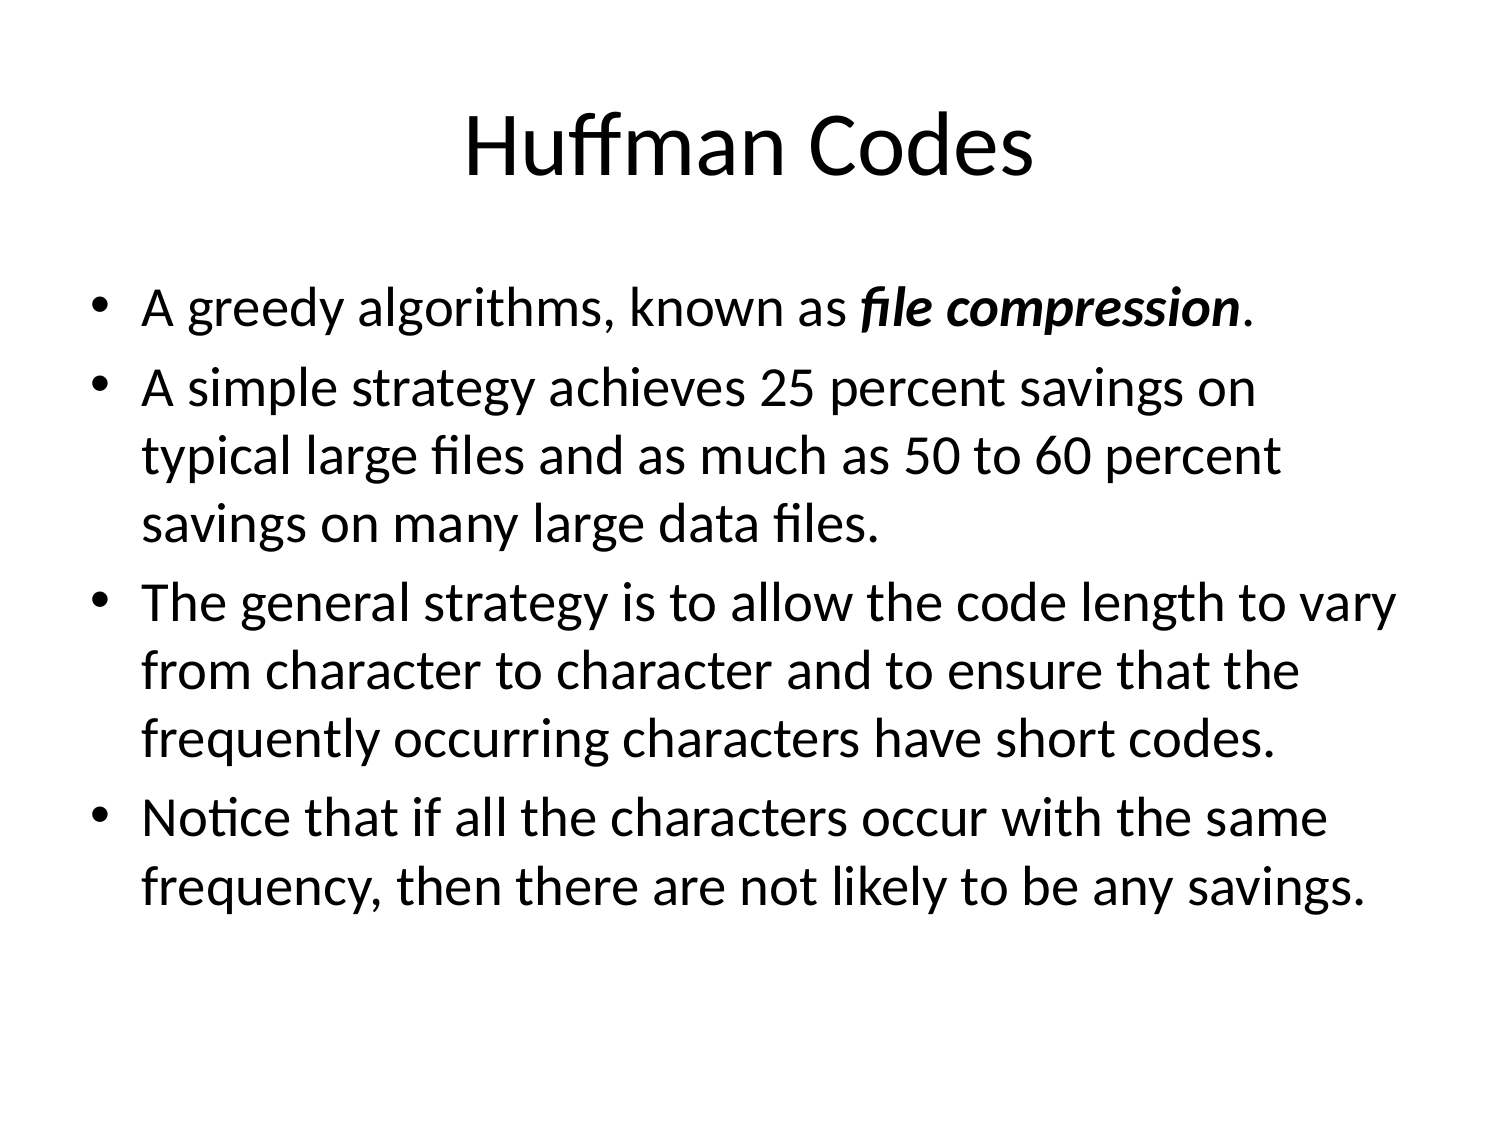

# Huffman Codes
A greedy algorithms, known as file compression.
A simple strategy achieves 25 percent savings on typical large files and as much as 50 to 60 percent savings on many large data files.
The general strategy is to allow the code length to vary from character to character and to ensure that the frequently occurring characters have short codes.
Notice that if all the characters occur with the same frequency, then there are not likely to be any savings.